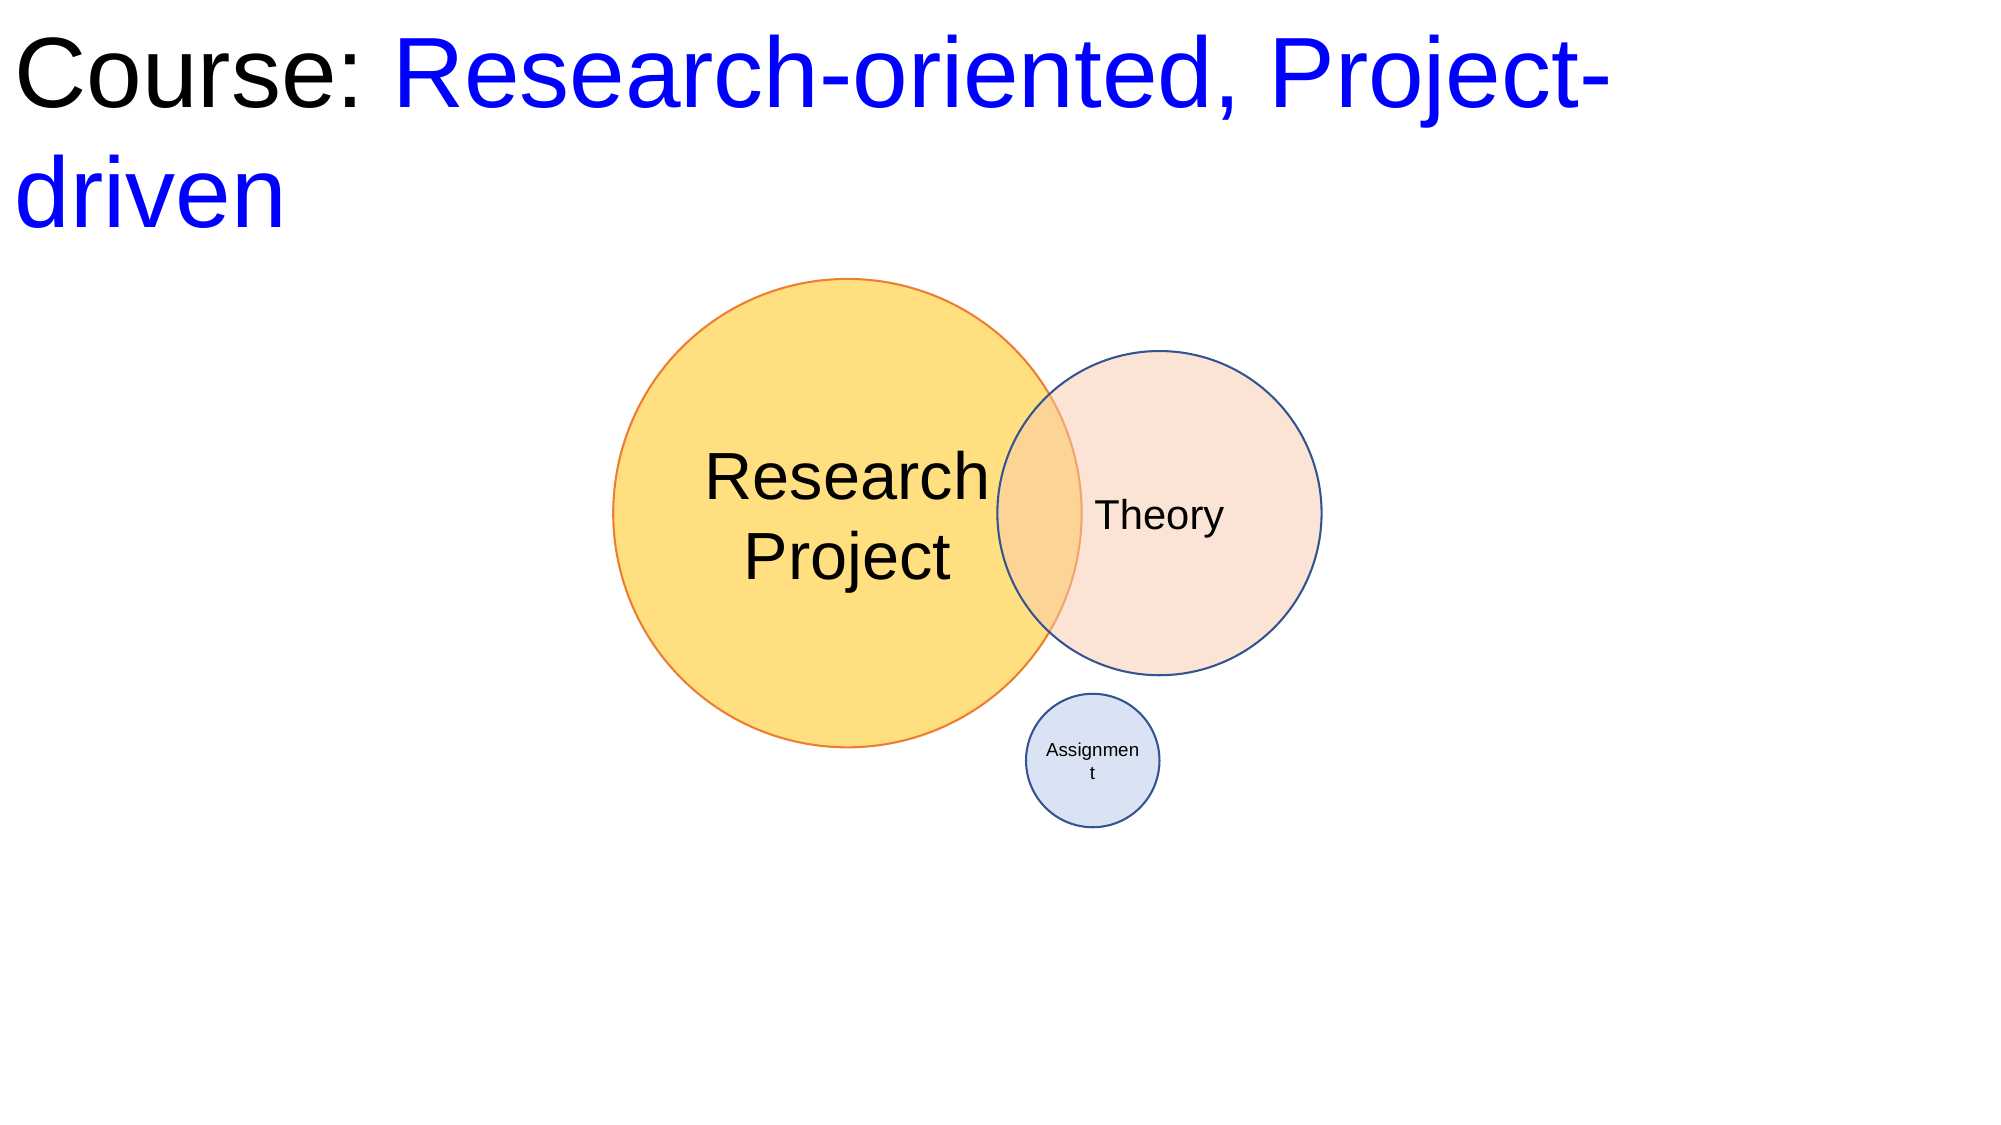

Course: Research-oriented, Project-driven
Research
Project
Theory
Assignment